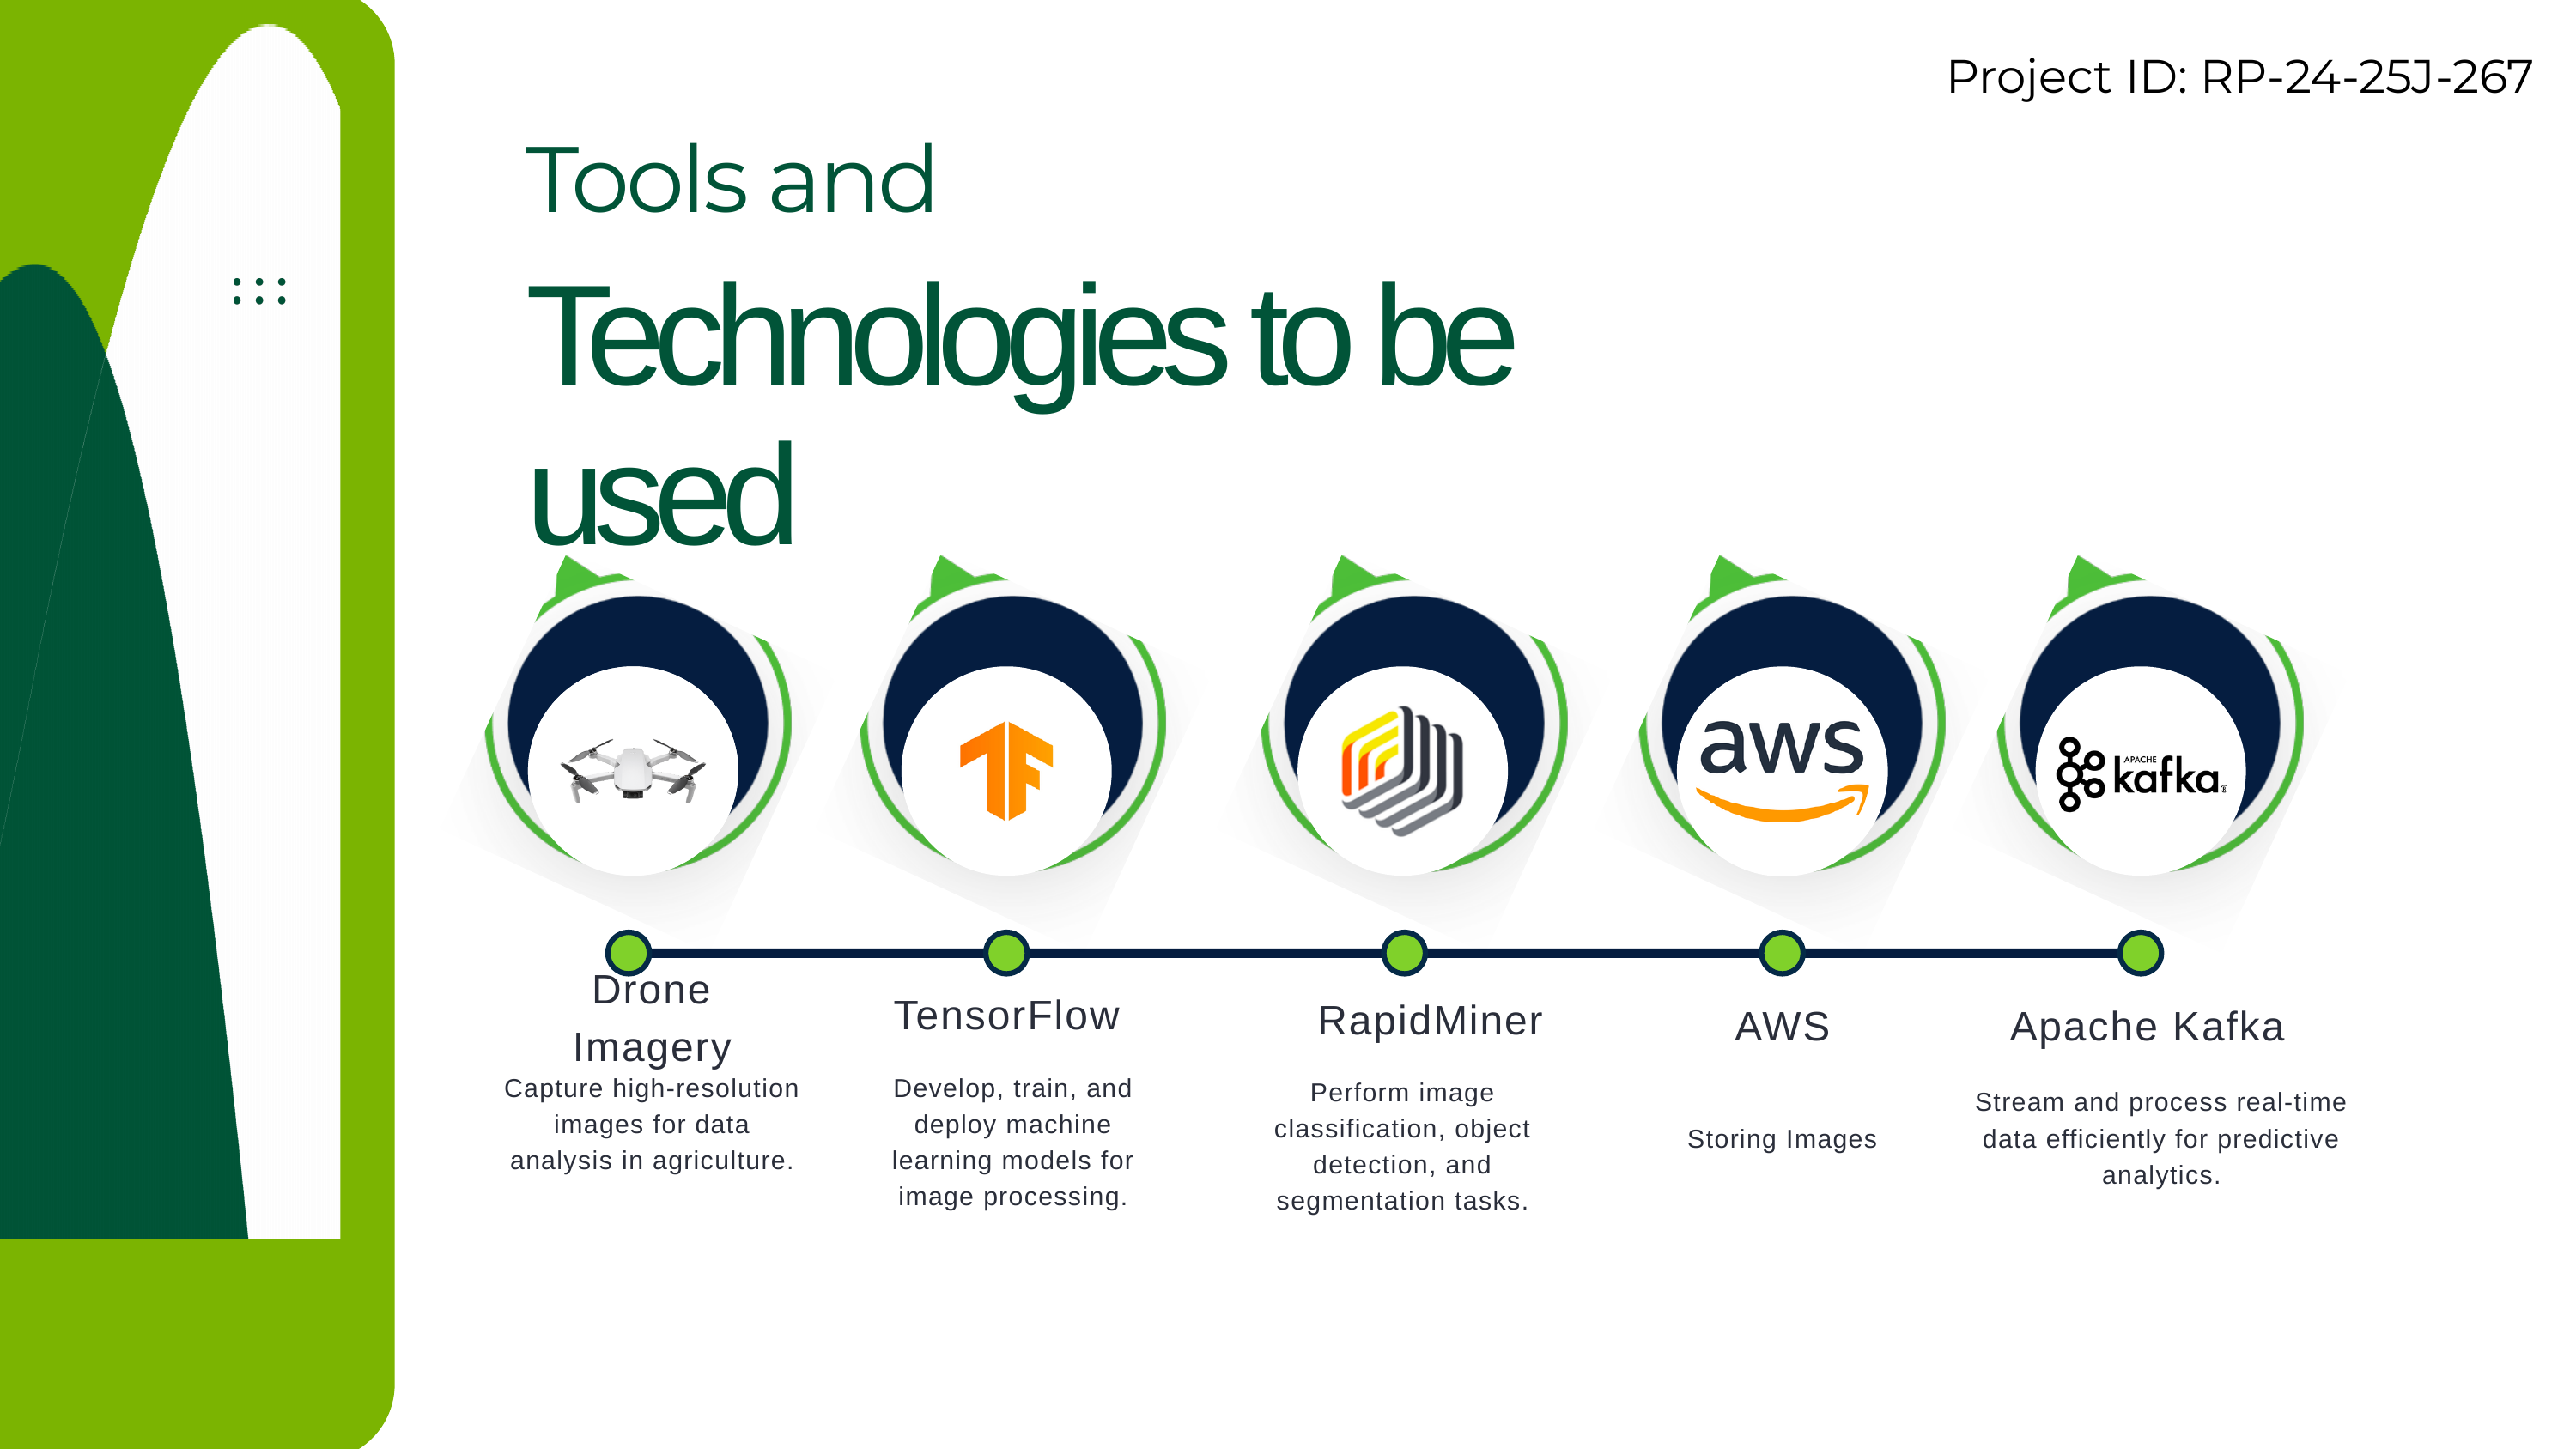

Project ID: RP-24-25J-267​
Tools and
Technologies to be used

Drone Imagery
TensorFlow
RapidMiner
AWS
Apache Kafka
Capture high-resolution images for data analysis in agriculture.
Develop, train, and deploy machine learning models for image processing.
Perform image classification, object detection, and segmentation tasks.
Stream and process real-time data efficiently for predictive analytics.
Storing Images